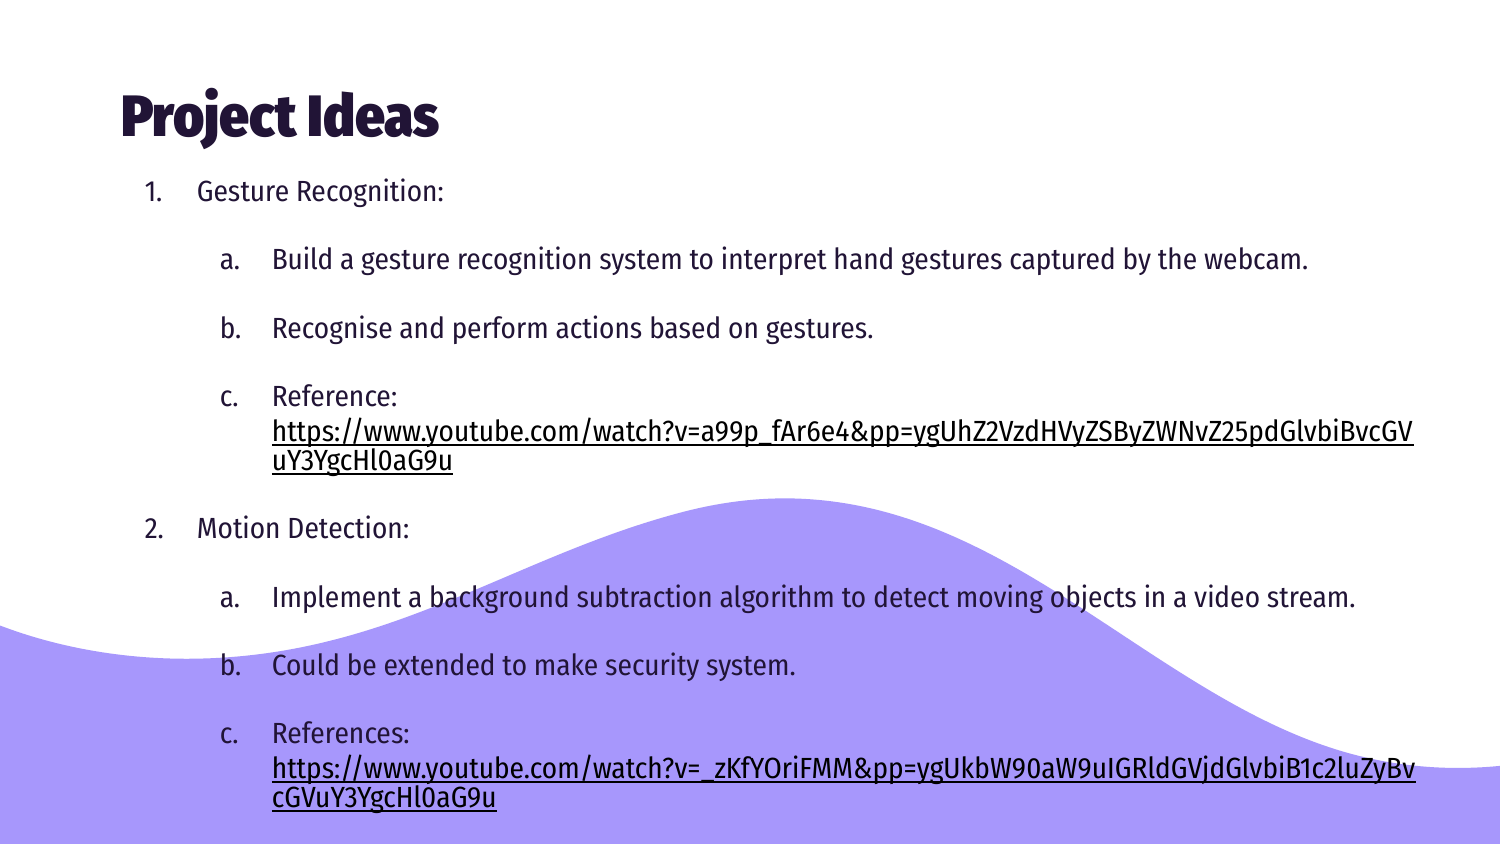

# Project Ideas
Gesture Recognition:
Build a gesture recognition system to interpret hand gestures captured by the webcam.
Recognise and perform actions based on gestures.
Reference: https://www.youtube.com/watch?v=a99p_fAr6e4&pp=ygUhZ2VzdHVyZSByZWNvZ25pdGlvbiBvcGVuY3YgcHl0aG9u
Motion Detection:
Implement a background subtraction algorithm to detect moving objects in a video stream.
Could be extended to make security system.
References: https://www.youtube.com/watch?v=_zKfYOriFMM&pp=ygUkbW90aW9uIGRldGVjdGlvbiB1c2luZyBvcGVuY3YgcHl0aG9u